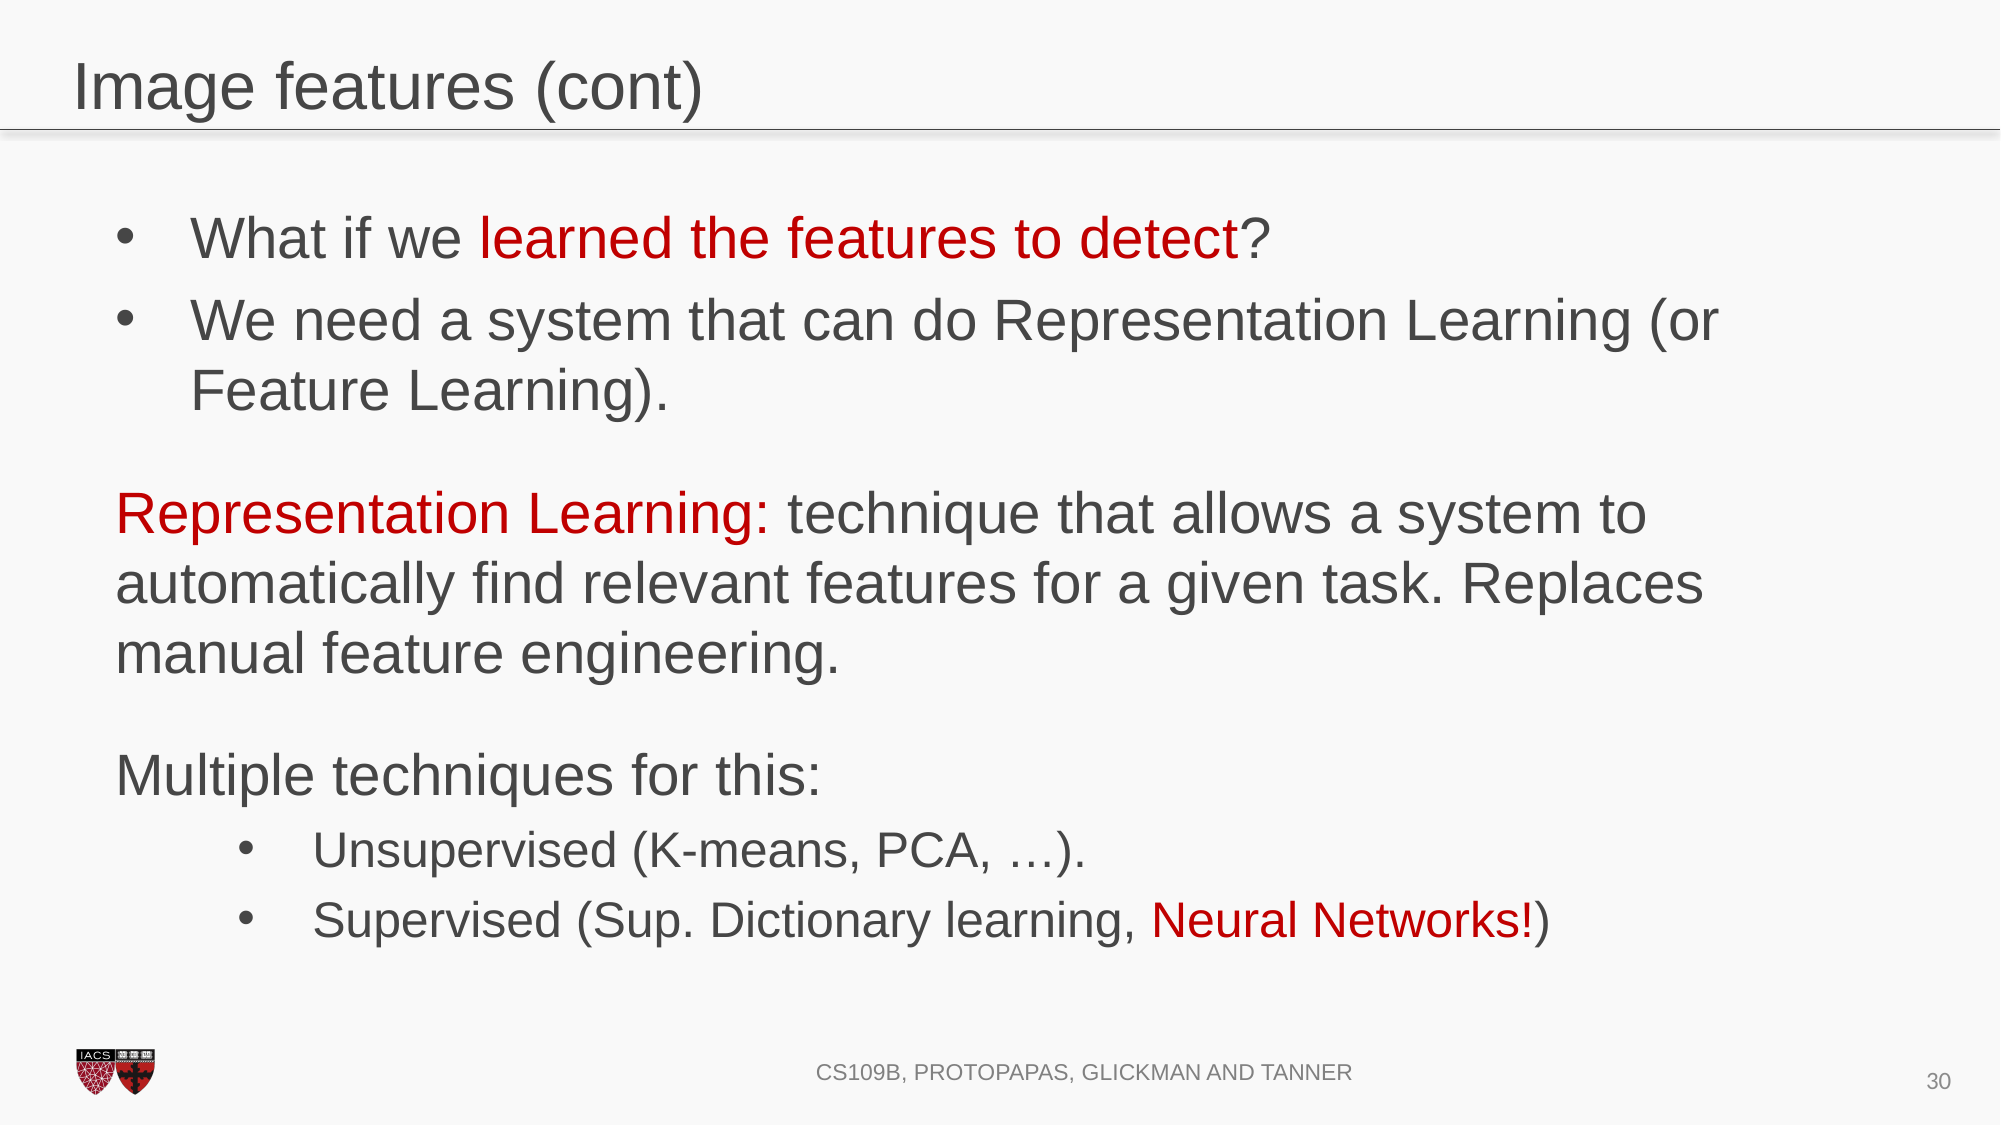

# Image features (cont)
What if we learned the features to detect?
We need a system that can do Representation Learning (or Feature Learning).

Representation Learning: technique that allows a system to automatically find relevant features for a given task. Replaces manual feature engineering.

Multiple techniques for this:
Unsupervised (K-means, PCA, …).
Supervised (Sup. Dictionary learning, Neural Networks!)

30